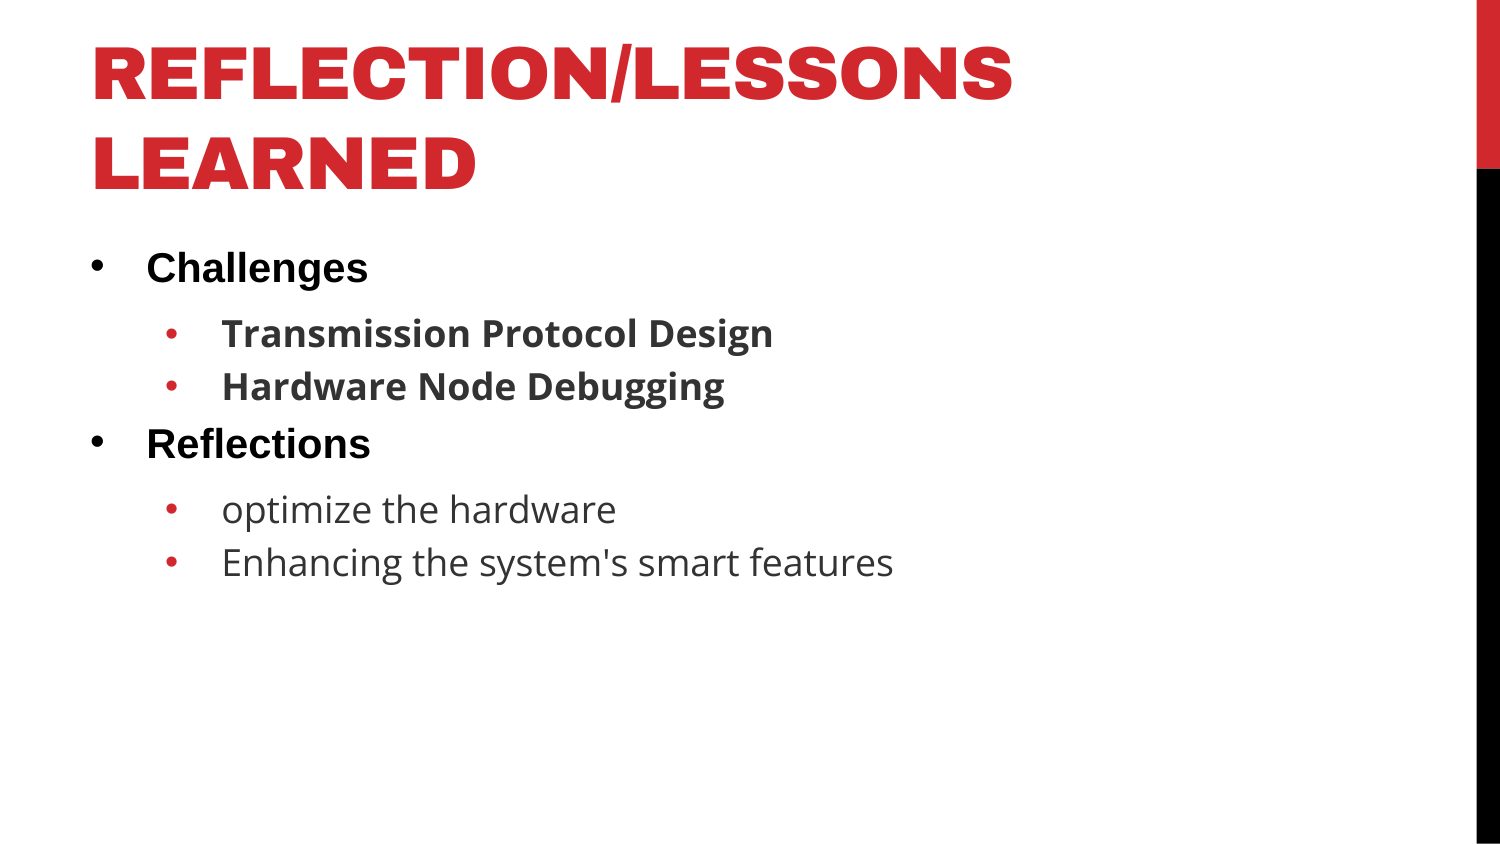

# Reflection/Lessons learned
Challenges
Transmission Protocol Design
Hardware Node Debugging
Reflections
optimize the hardware
Enhancing the system's smart features